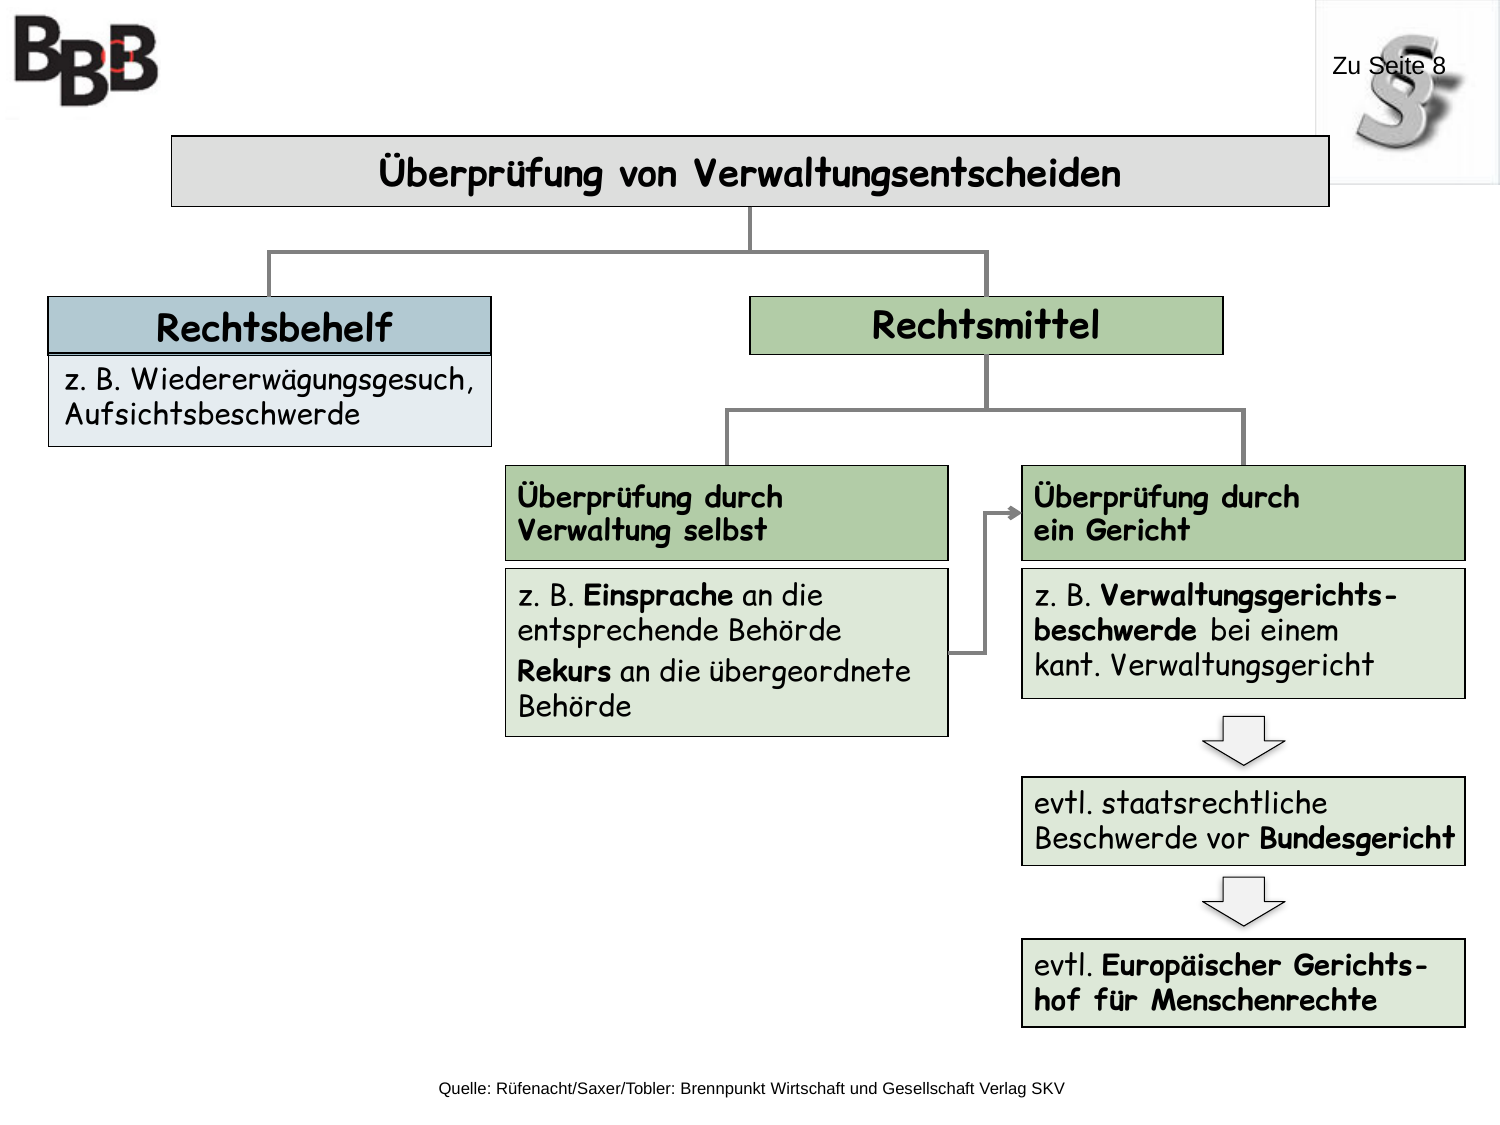

Zu Seite 8
Überprüfung von Verwaltungsentscheiden
Rechtsbehelf
Rechtsmittel
z. B. Wiedererwägungsgesuch, Aufsichtsbeschwerde
Überprüfung durch
Verwaltung selbst
Überprüfung durch
ein Gericht
z. B. Einsprache an die entsprechende Behörde
Rekurs an die übergeordnete Behörde
z. B. Verwaltungsgerichts-beschwerde bei einem
kant. Verwaltungsgericht

evtl. staatsrechtliche Beschwerde vor Bundesgericht

evtl. Europäischer Gerichts-hof für Menschenrechte
Quelle: Rüfenacht/Saxer/Tobler: Brennpunkt Wirtschaft und Gesellschaft Verlag SKV